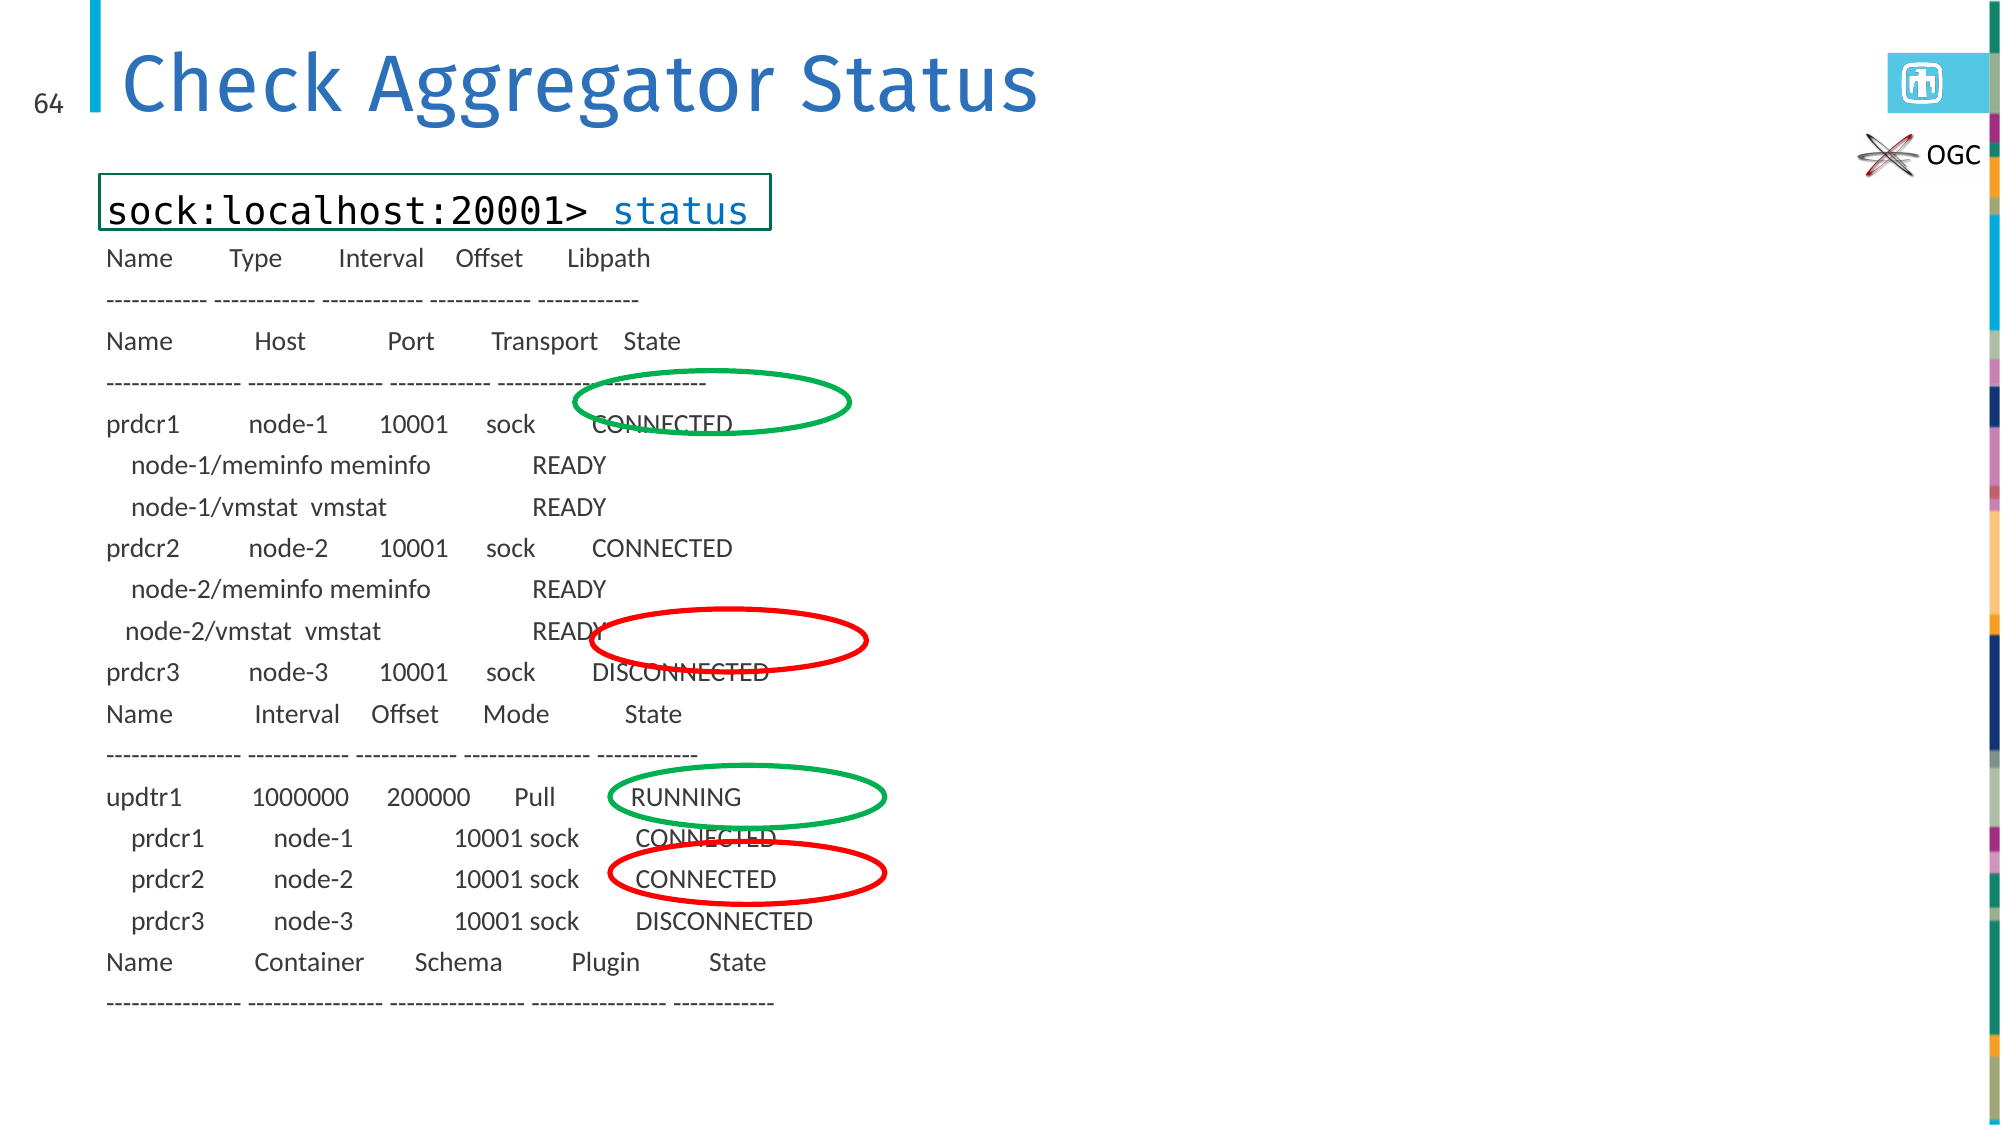

# Check Aggregator Status
64

sock:localhost:20001> status
Name         Type         Interval     Offset       Libpath
------------ ------------ ------------ ------------ ------------
Name             Host             Port         Transport    State
---------------- ---------------- ------------ ------------ ------------
prdcr1           node-1        10001      sock         CONNECTED
    node-1/meminfo meminfo	 READY
    node-1/vmstat  vmstat		 READY
prdcr2           node-2        10001      sock         CONNECTED
    node-2/meminfo meminfo	 READY
   node-2/vmstat  vmstat		 READY
prdcr3           node-3        10001      sock         DISCONNECTED
Name             Interval     Offset       Mode            State
---------------- ------------ ------------ --------------- ------------
updtr1           1000000      200000       Pull            RUNNING
    prdcr1           node-1                10001 sock         CONNECTED
    prdcr2           node-2                10001 sock         CONNECTED
    prdcr3           node-3                10001 sock         DISCONNECTED
Name             Container        Schema           Plugin           State
---------------- ---------------- ---------------- ---------------- ------------